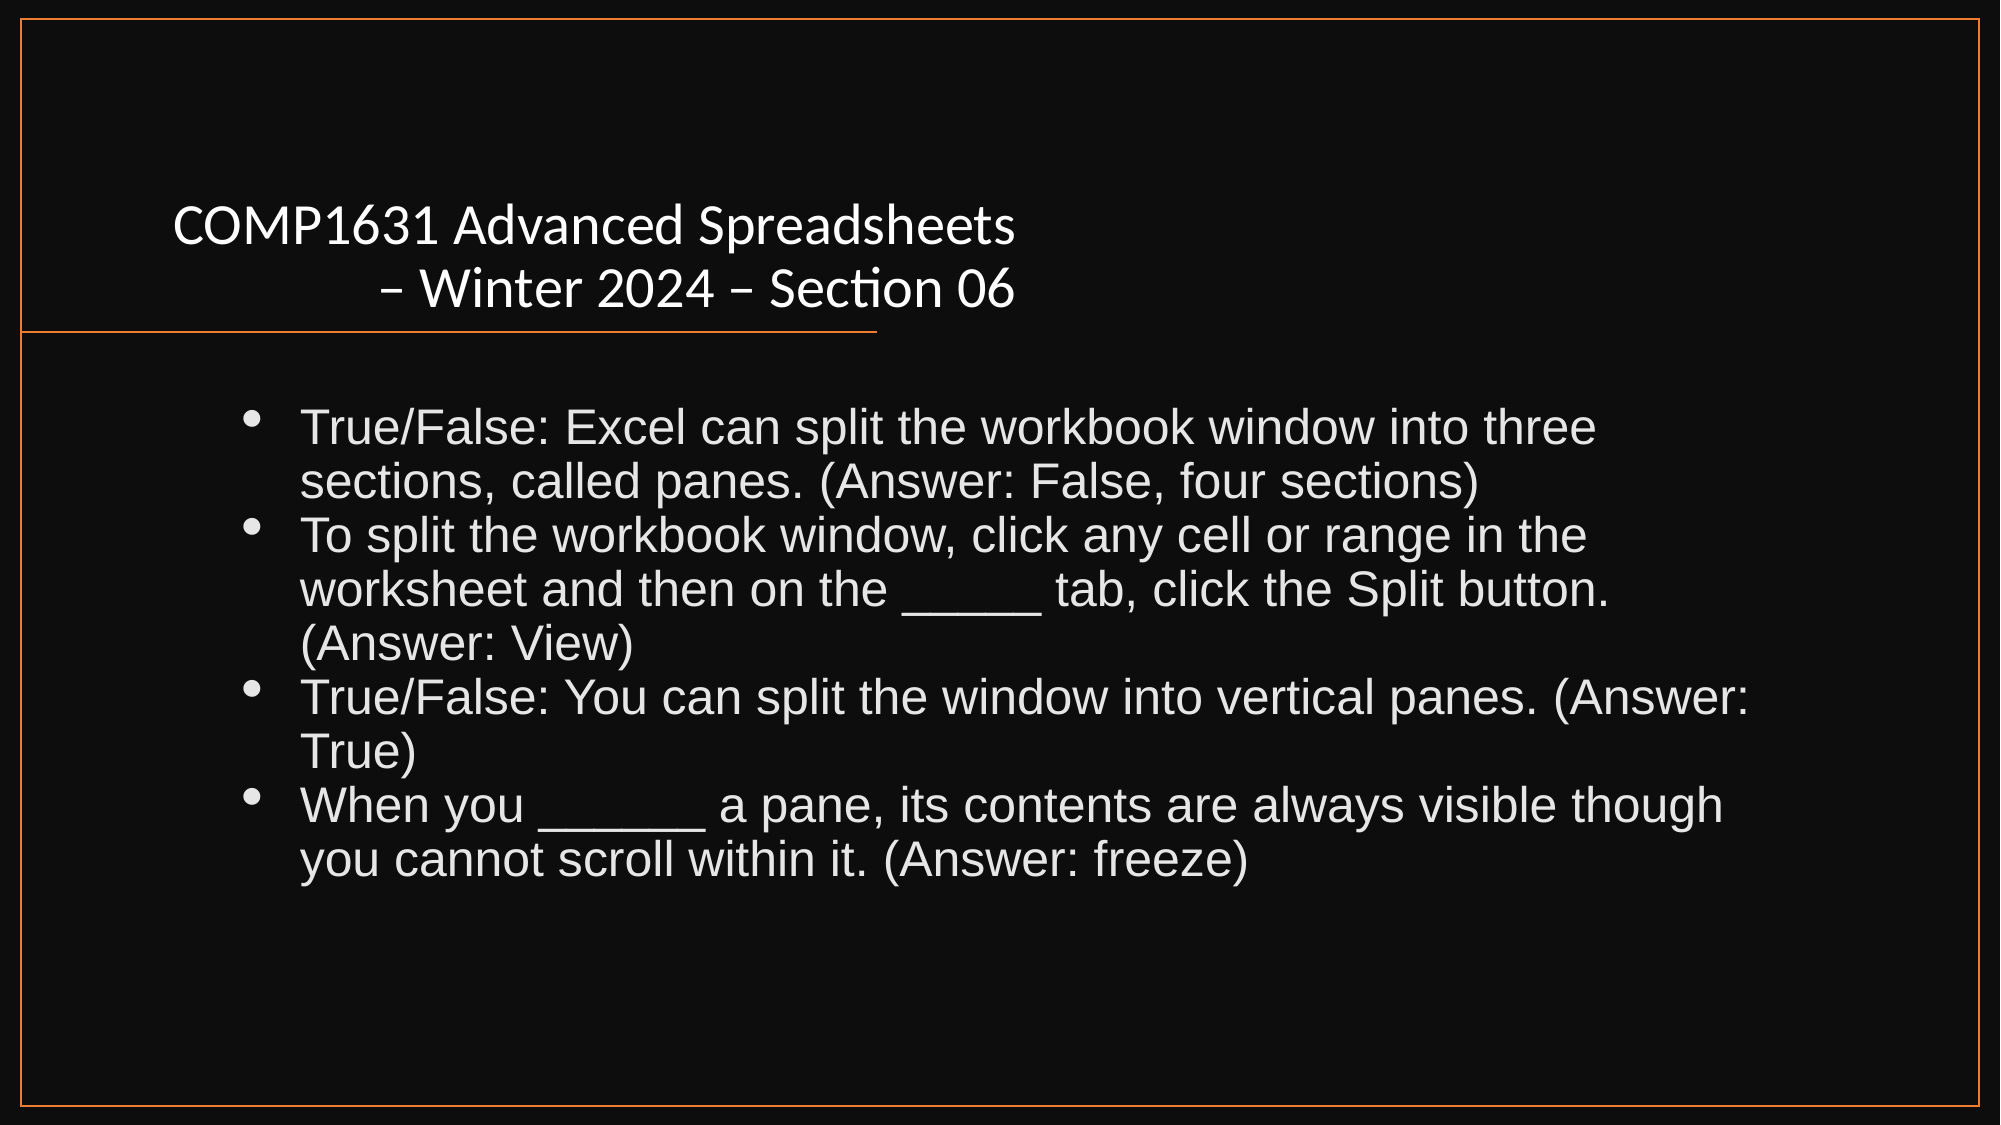

# COMP1631 Advanced Spreadsheets – Winter 2024 – Section 06
True/False: Excel can split the workbook window into three sections, called panes. (Answer: False, four sections)
To split the workbook window, click any cell or range in the worksheet and then on the _____ tab, click the Split button. (Answer: View)
True/False: You can split the window into vertical panes. (Answer: True)
When you ______ a pane, its contents are always visible though you cannot scroll within it. (Answer: freeze)